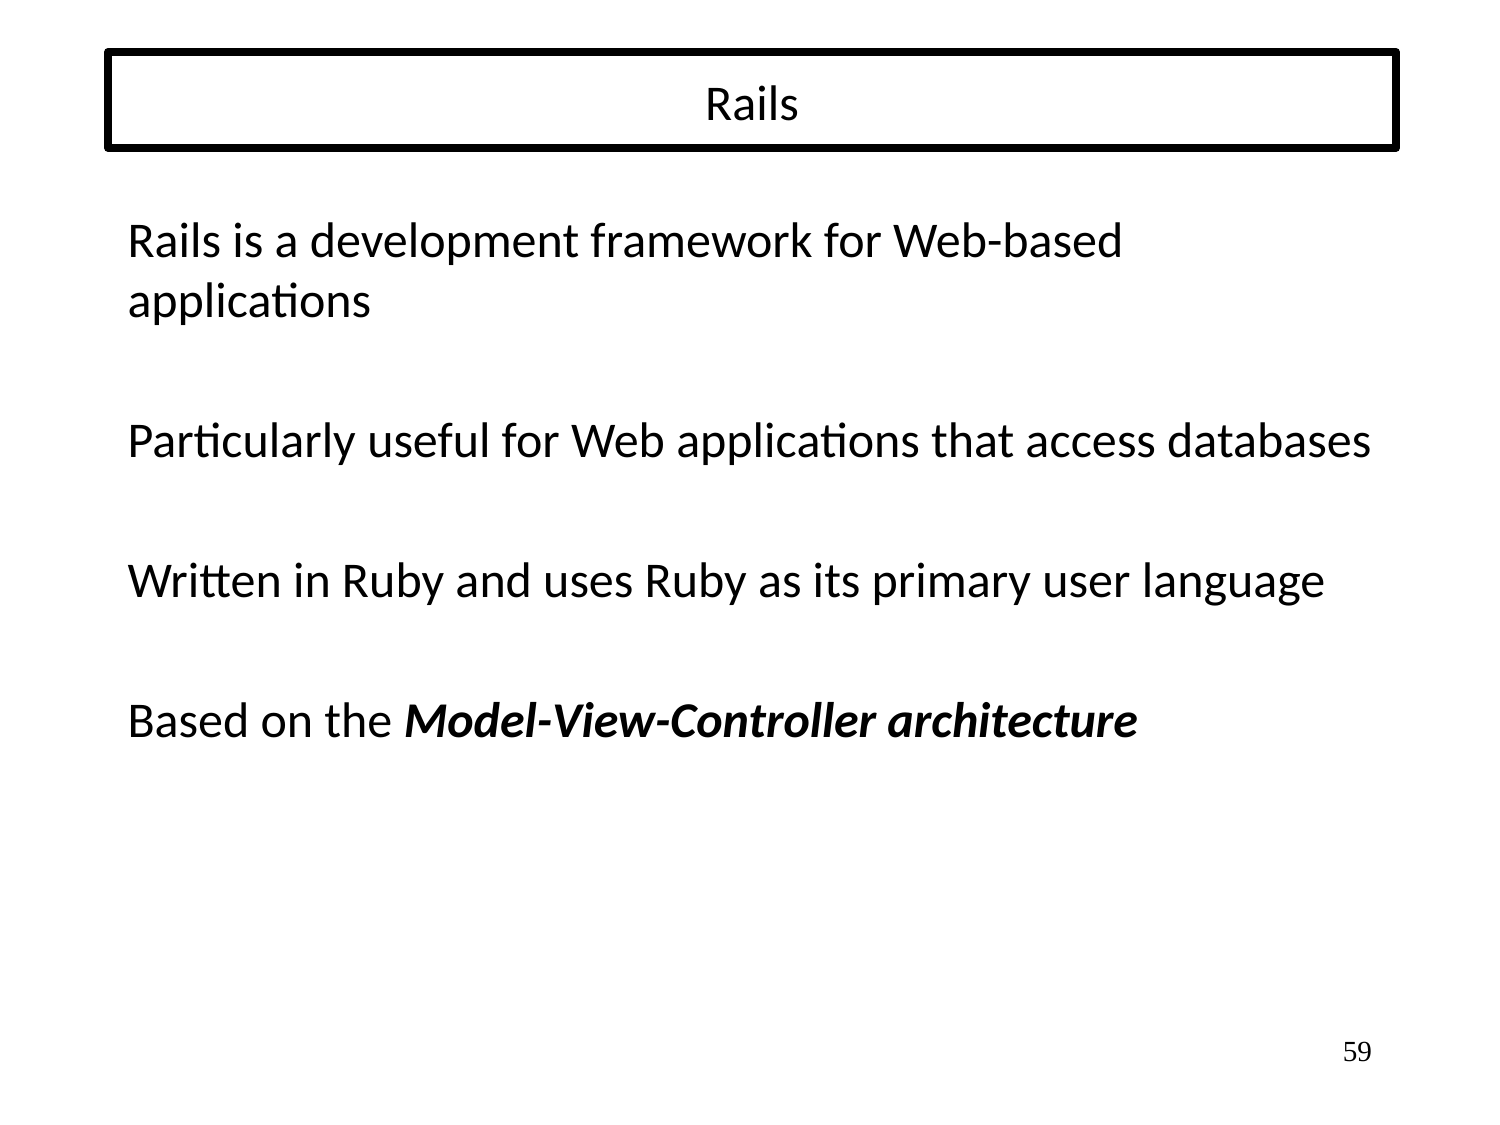

# Rails
Rails is a development framework for Web-based applications

Particularly useful for Web applications that access databases

Written in Ruby and uses Ruby as its primary user language

Based on the Model-View-Controller architecture

59